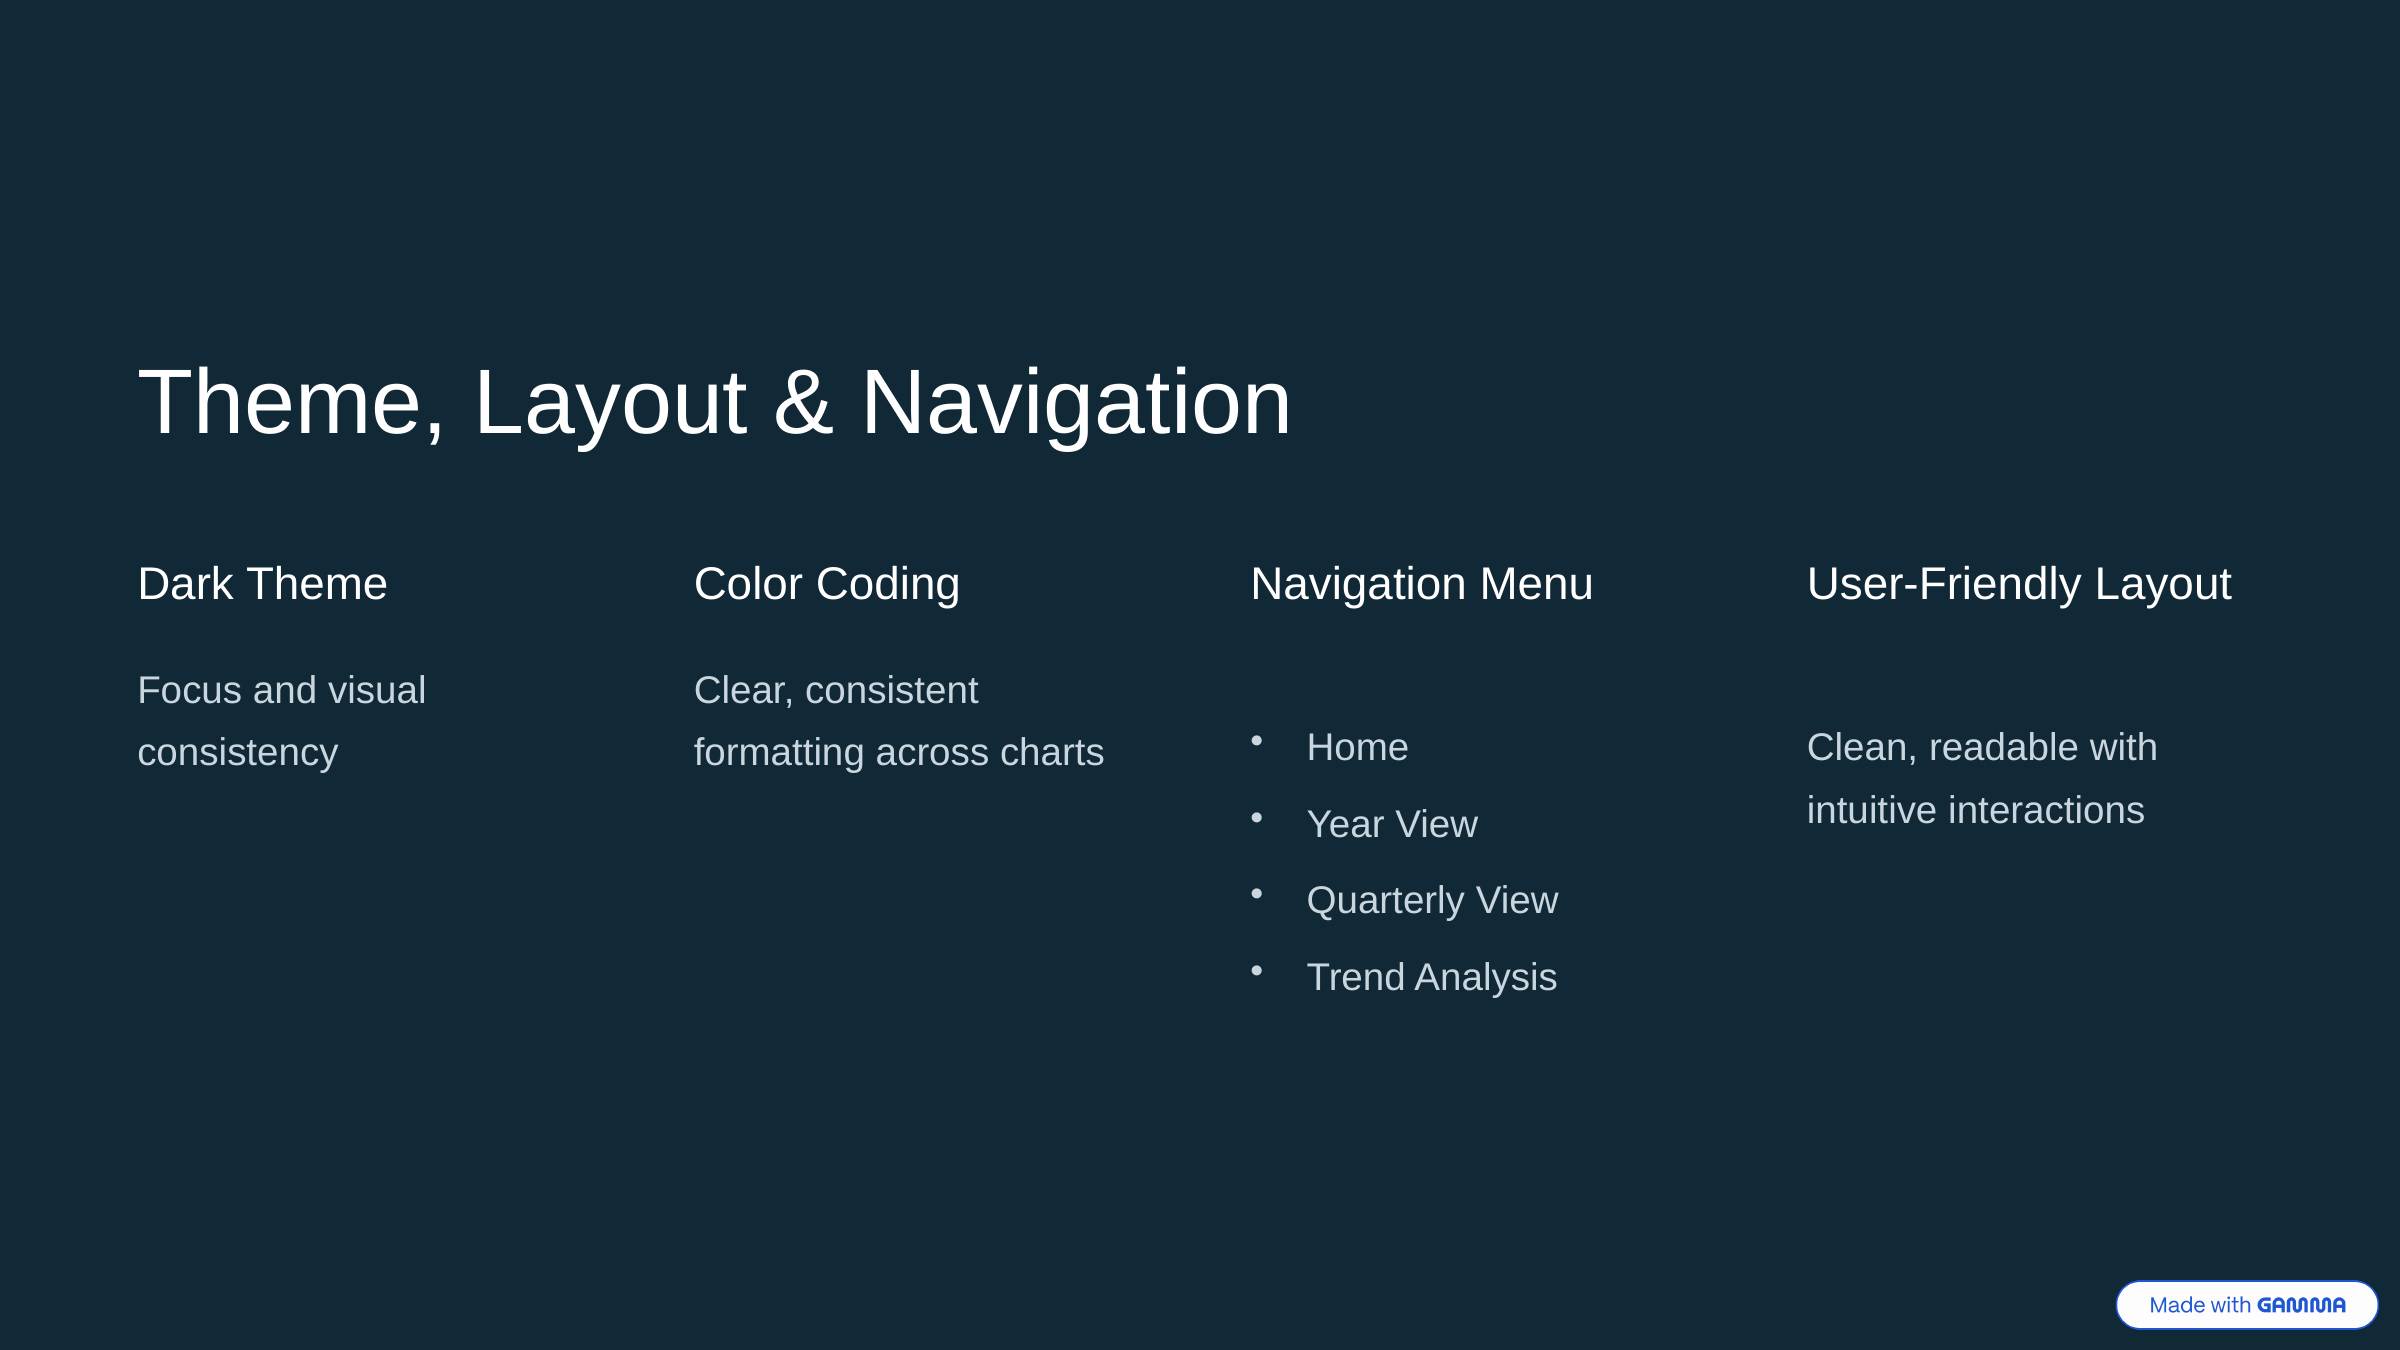

Theme, Layout & Navigation
Dark Theme
Color Coding
Navigation Menu
User-Friendly Layout
Focus and visual consistency
Clear, consistent formatting across charts
Home
Clean, readable with intuitive interactions
Year View
Quarterly View
Trend Analysis